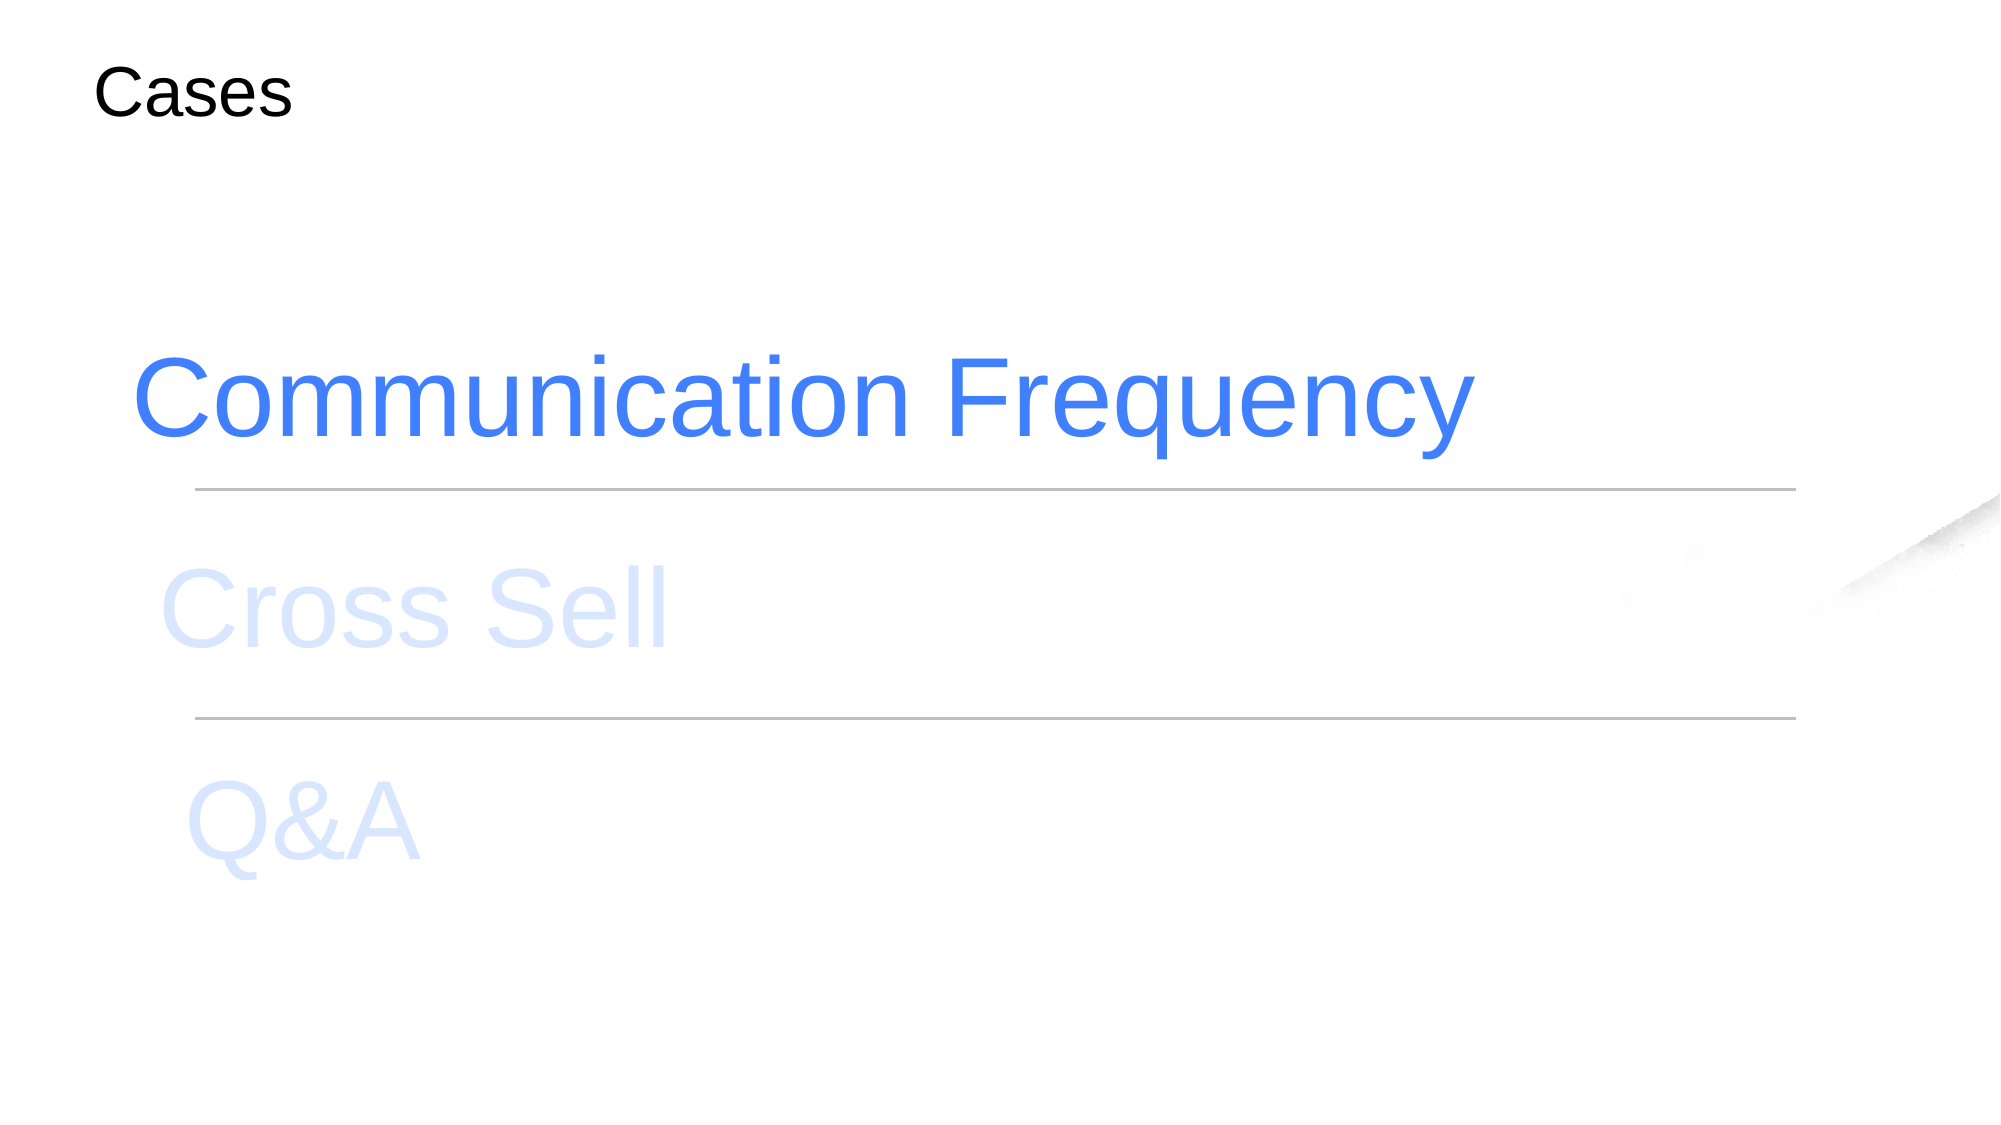

# Cases
Communication Frequency
Cross Sell
Q&A